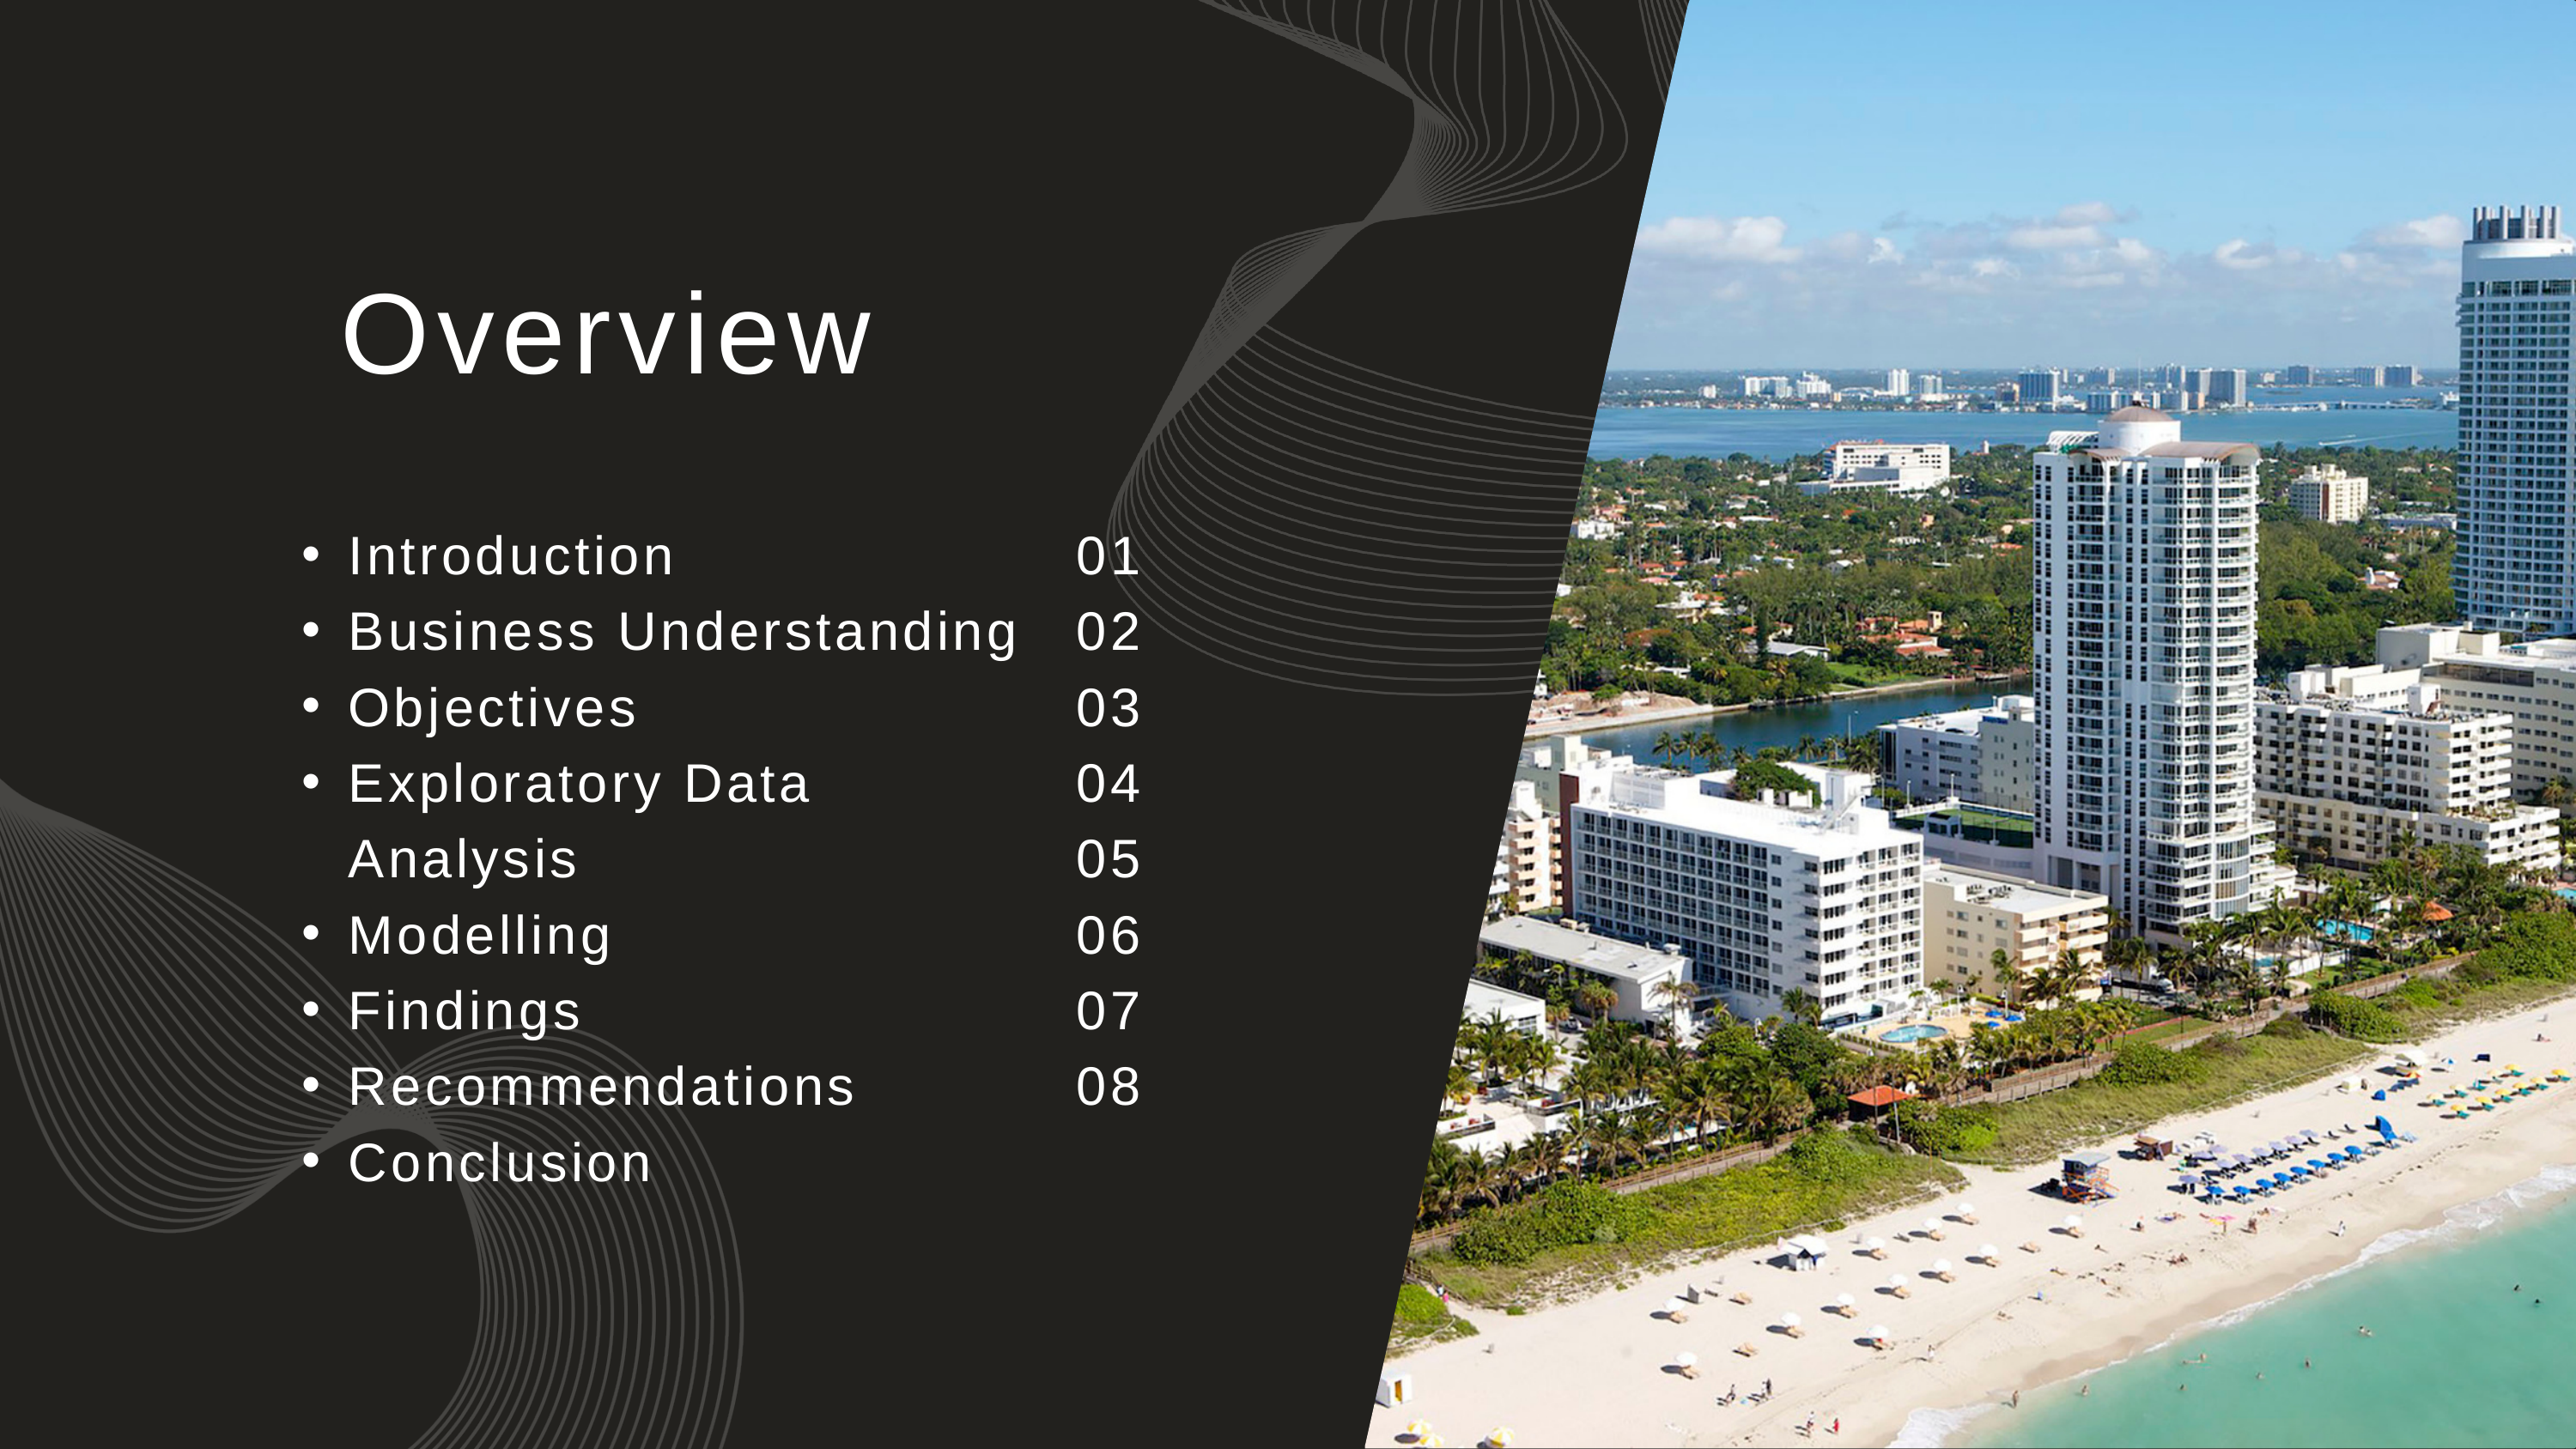

Overview

Introduction
Business Understanding
Objectives
Exploratory Data Analysis
Modelling
Findings
Recommendations
Conclusion
01
02
03
04
05
06
07
08